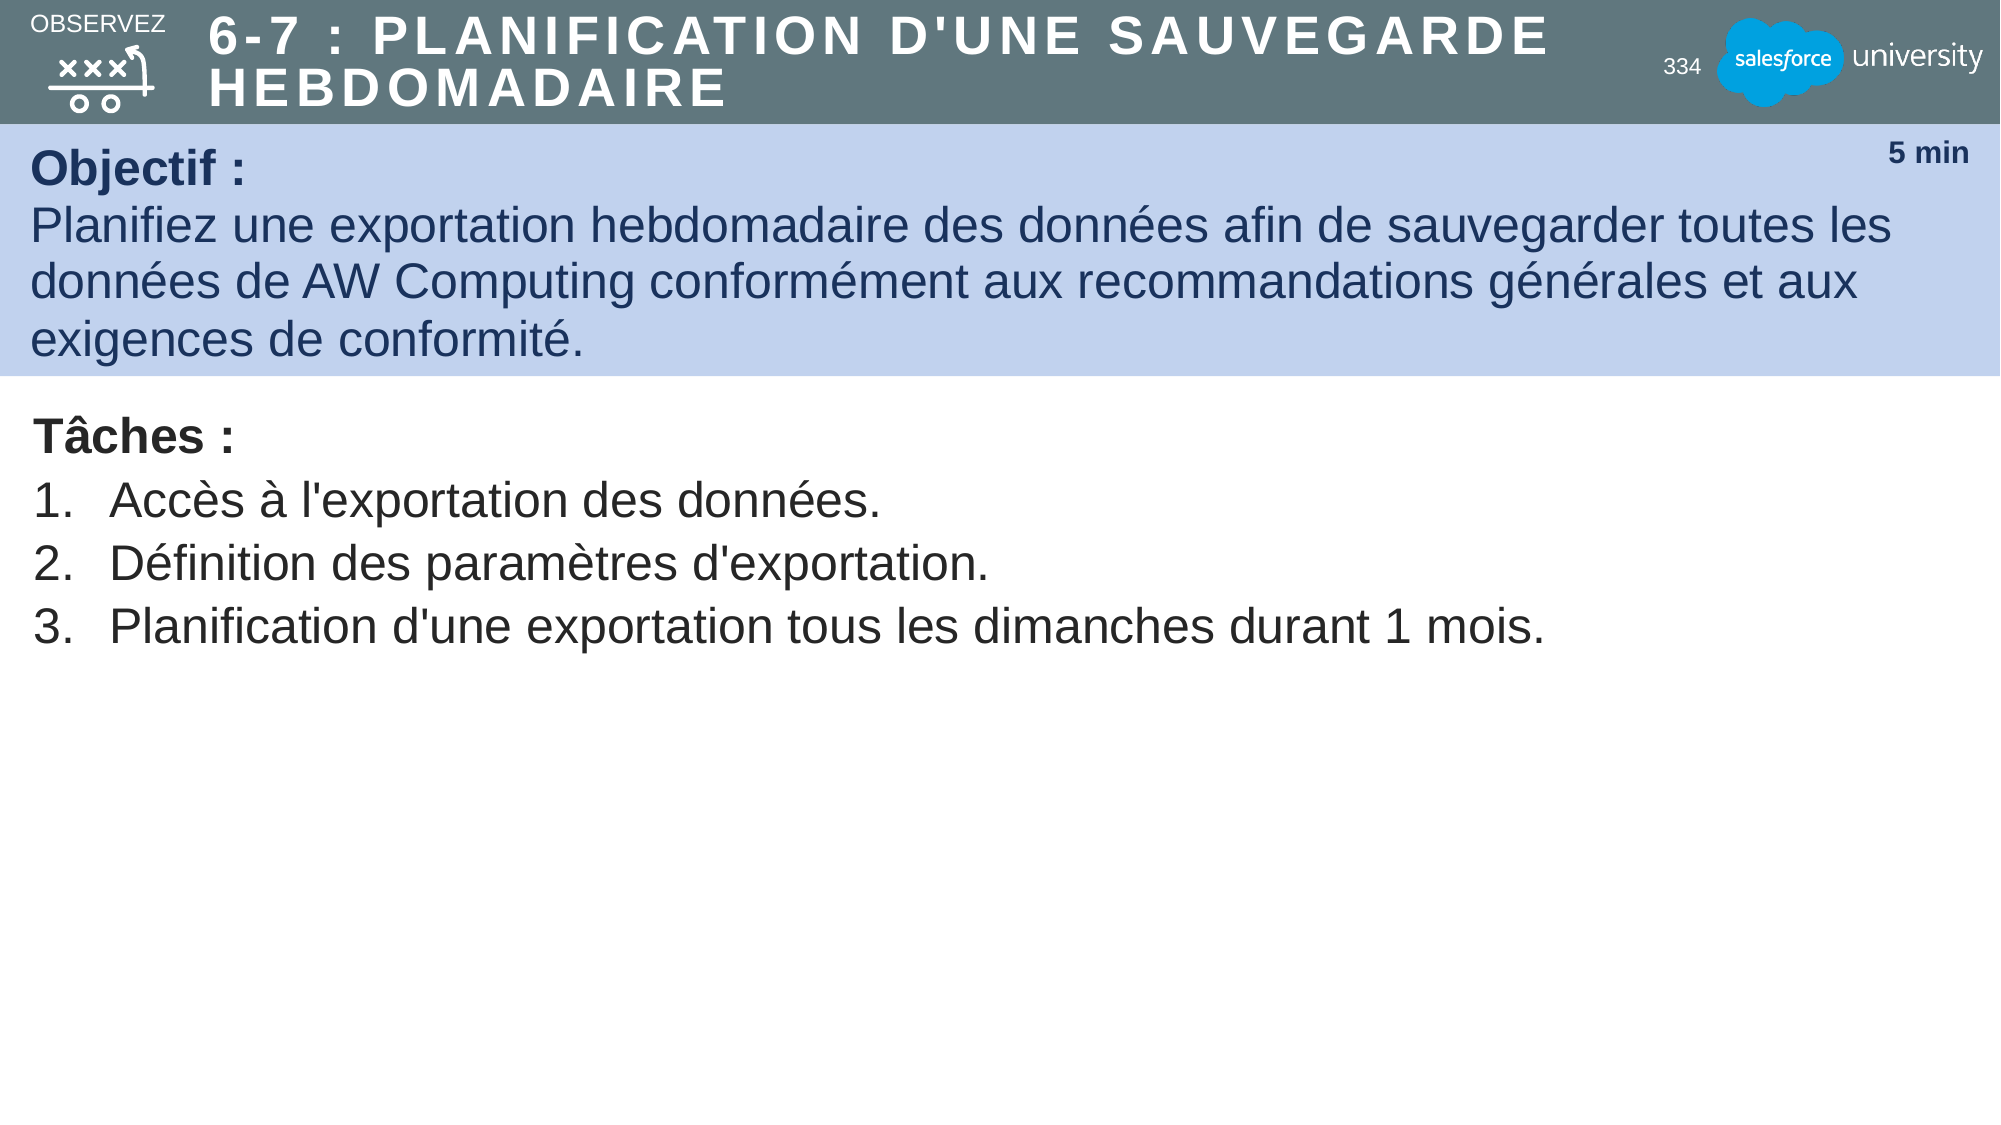

OBSERVEZ
# 6-7 : Planification d'une sauvegarde hebdomadaire
334
Objectif :
Planifiez une exportation hebdomadaire des données afin de sauvegarder toutes les données de AW Computing conformément aux recommandations générales et aux exigences de conformité.

5 min
Tâches :
Accès à l'exportation des données.
Définition des paramètres d'exportation.
Planification d'une exportation tous les dimanches durant 1 mois.